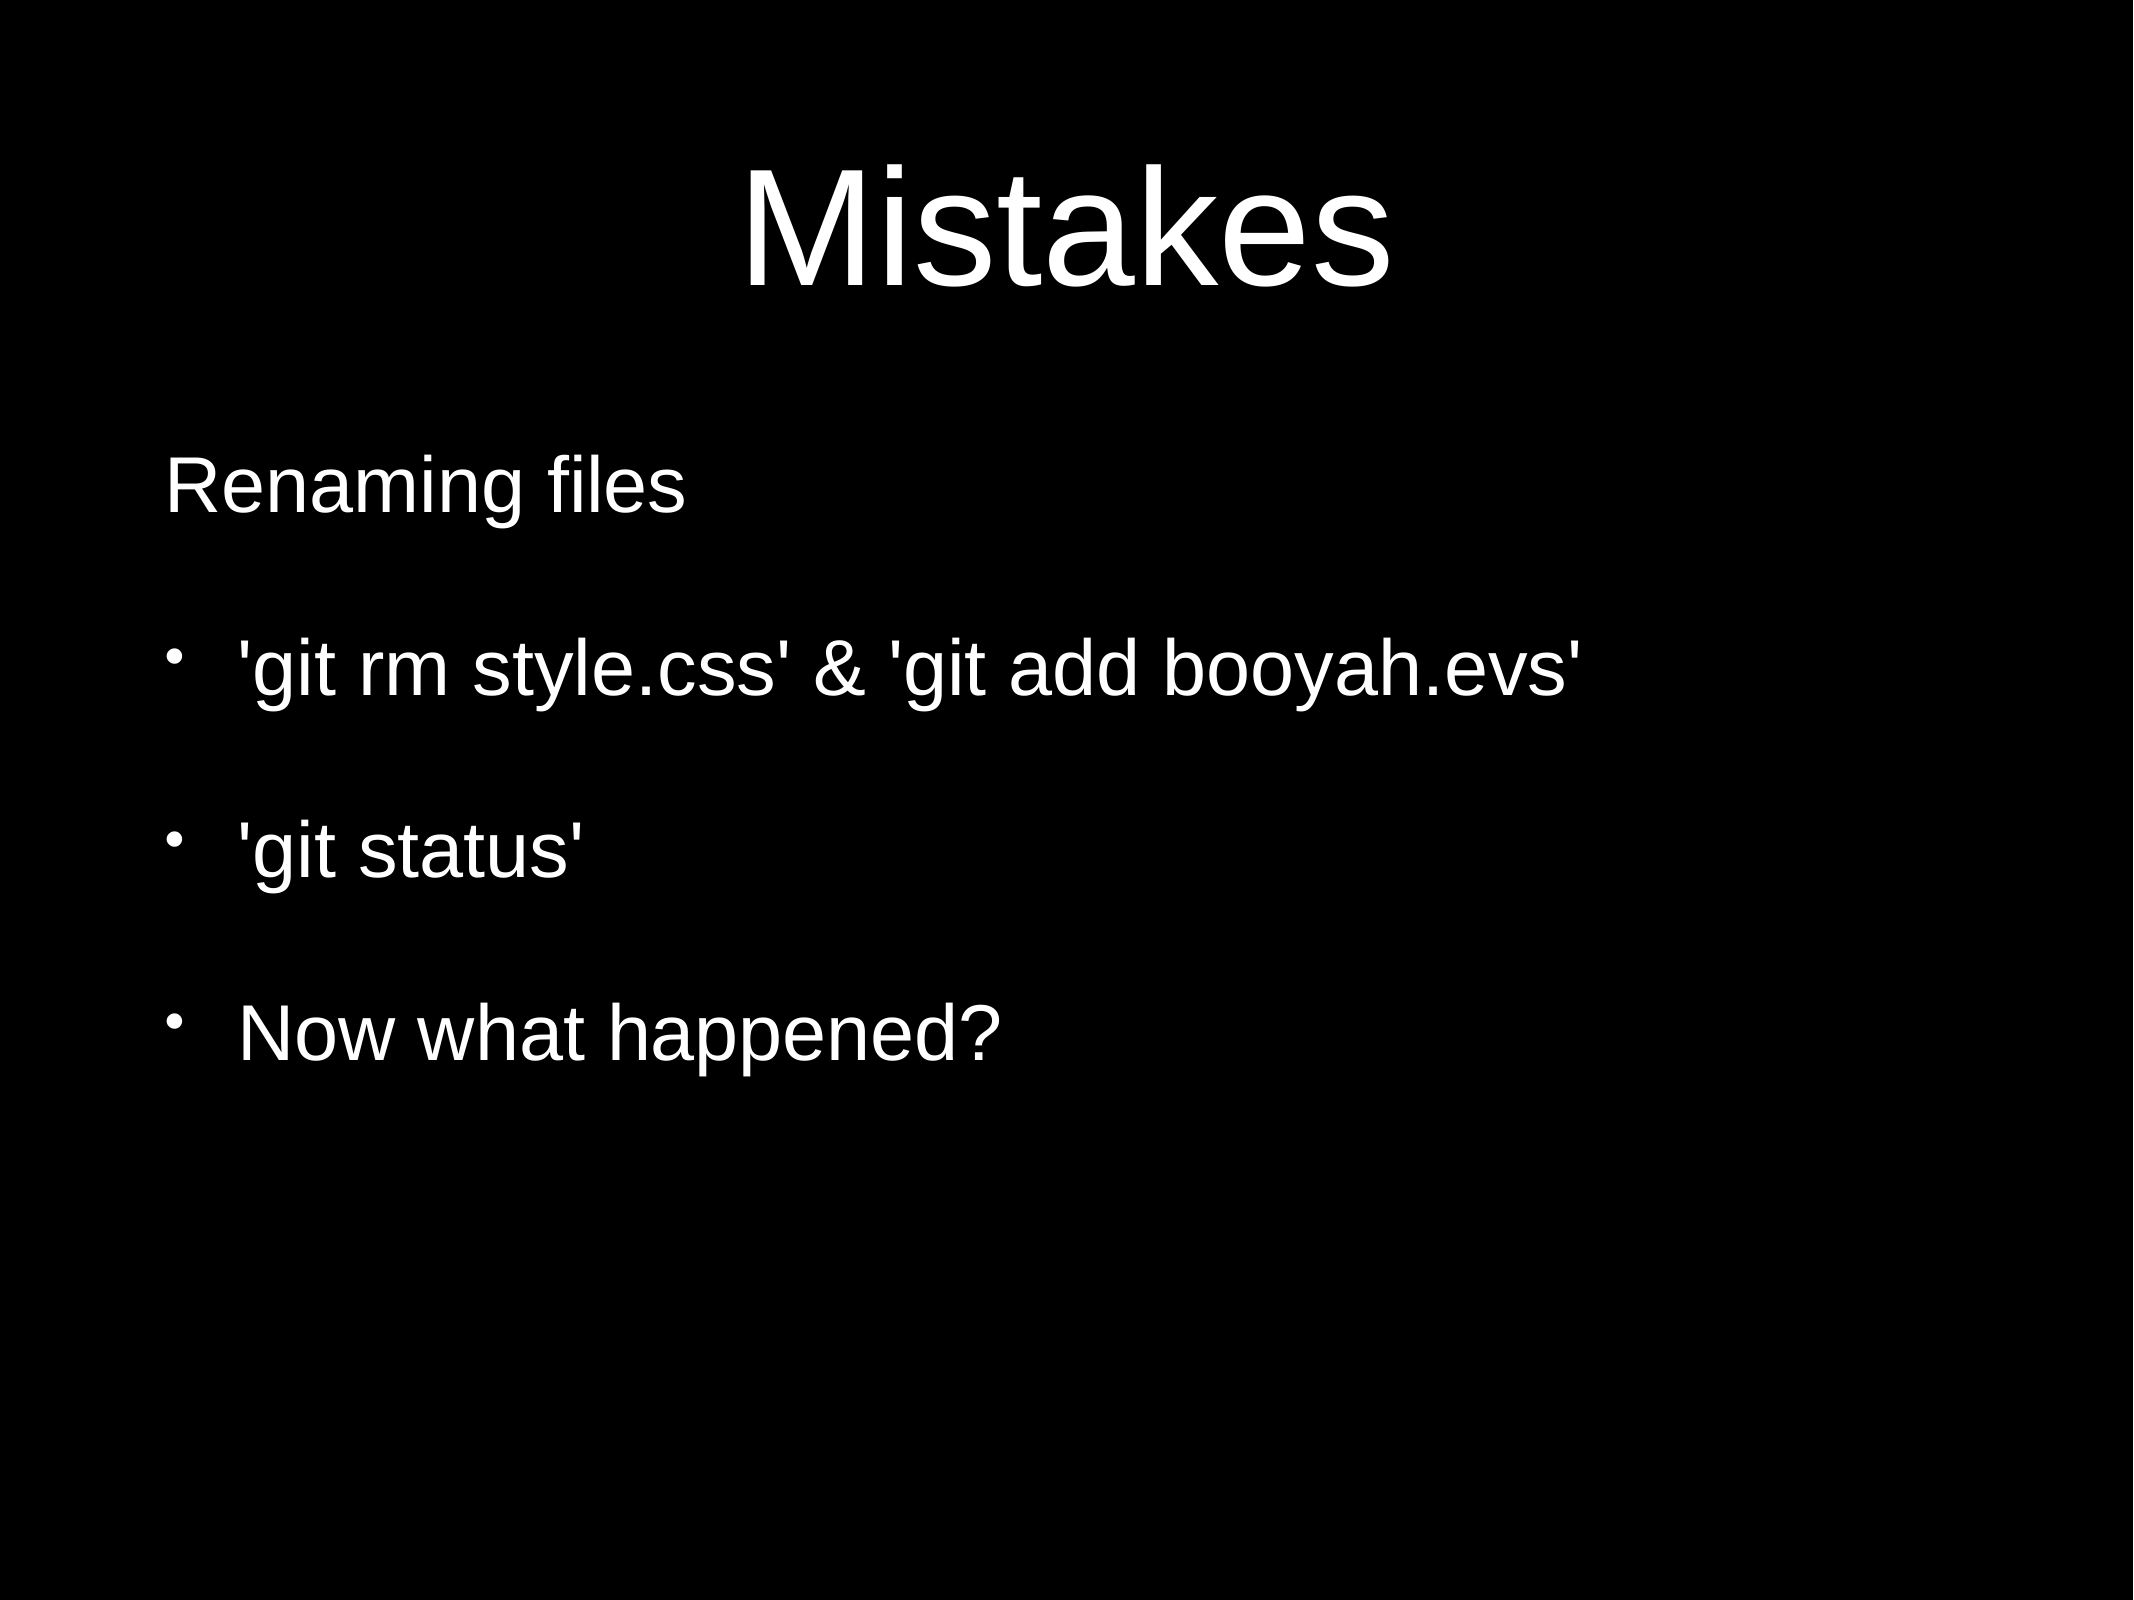

# Mistakes
Renaming files
'git rm style.css' & 'git add booyah.evs'
'git status'
Now what happened?